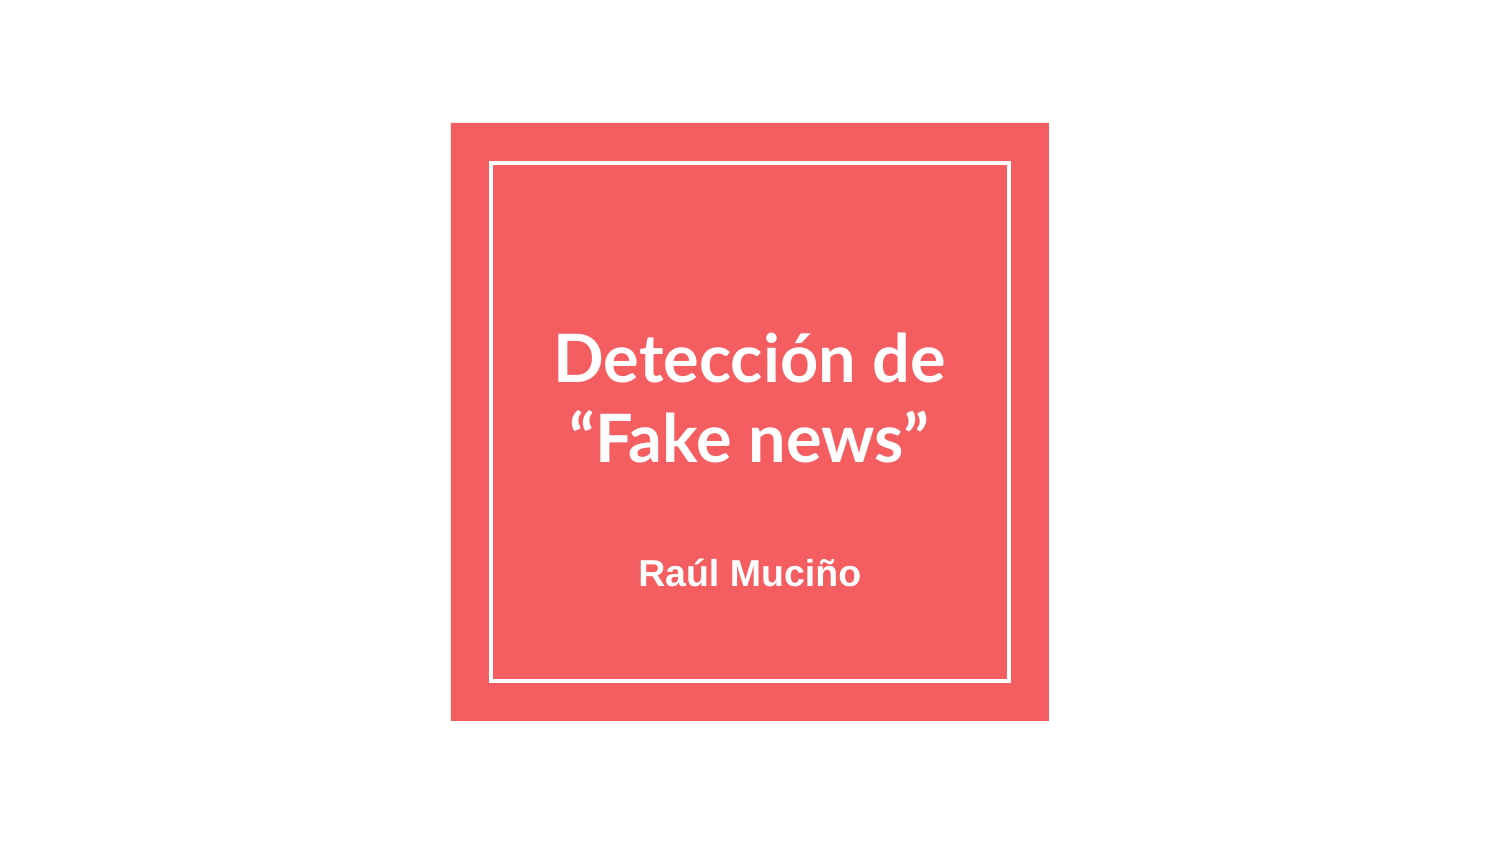

# Detección de “Fake news”
Raúl Muciño